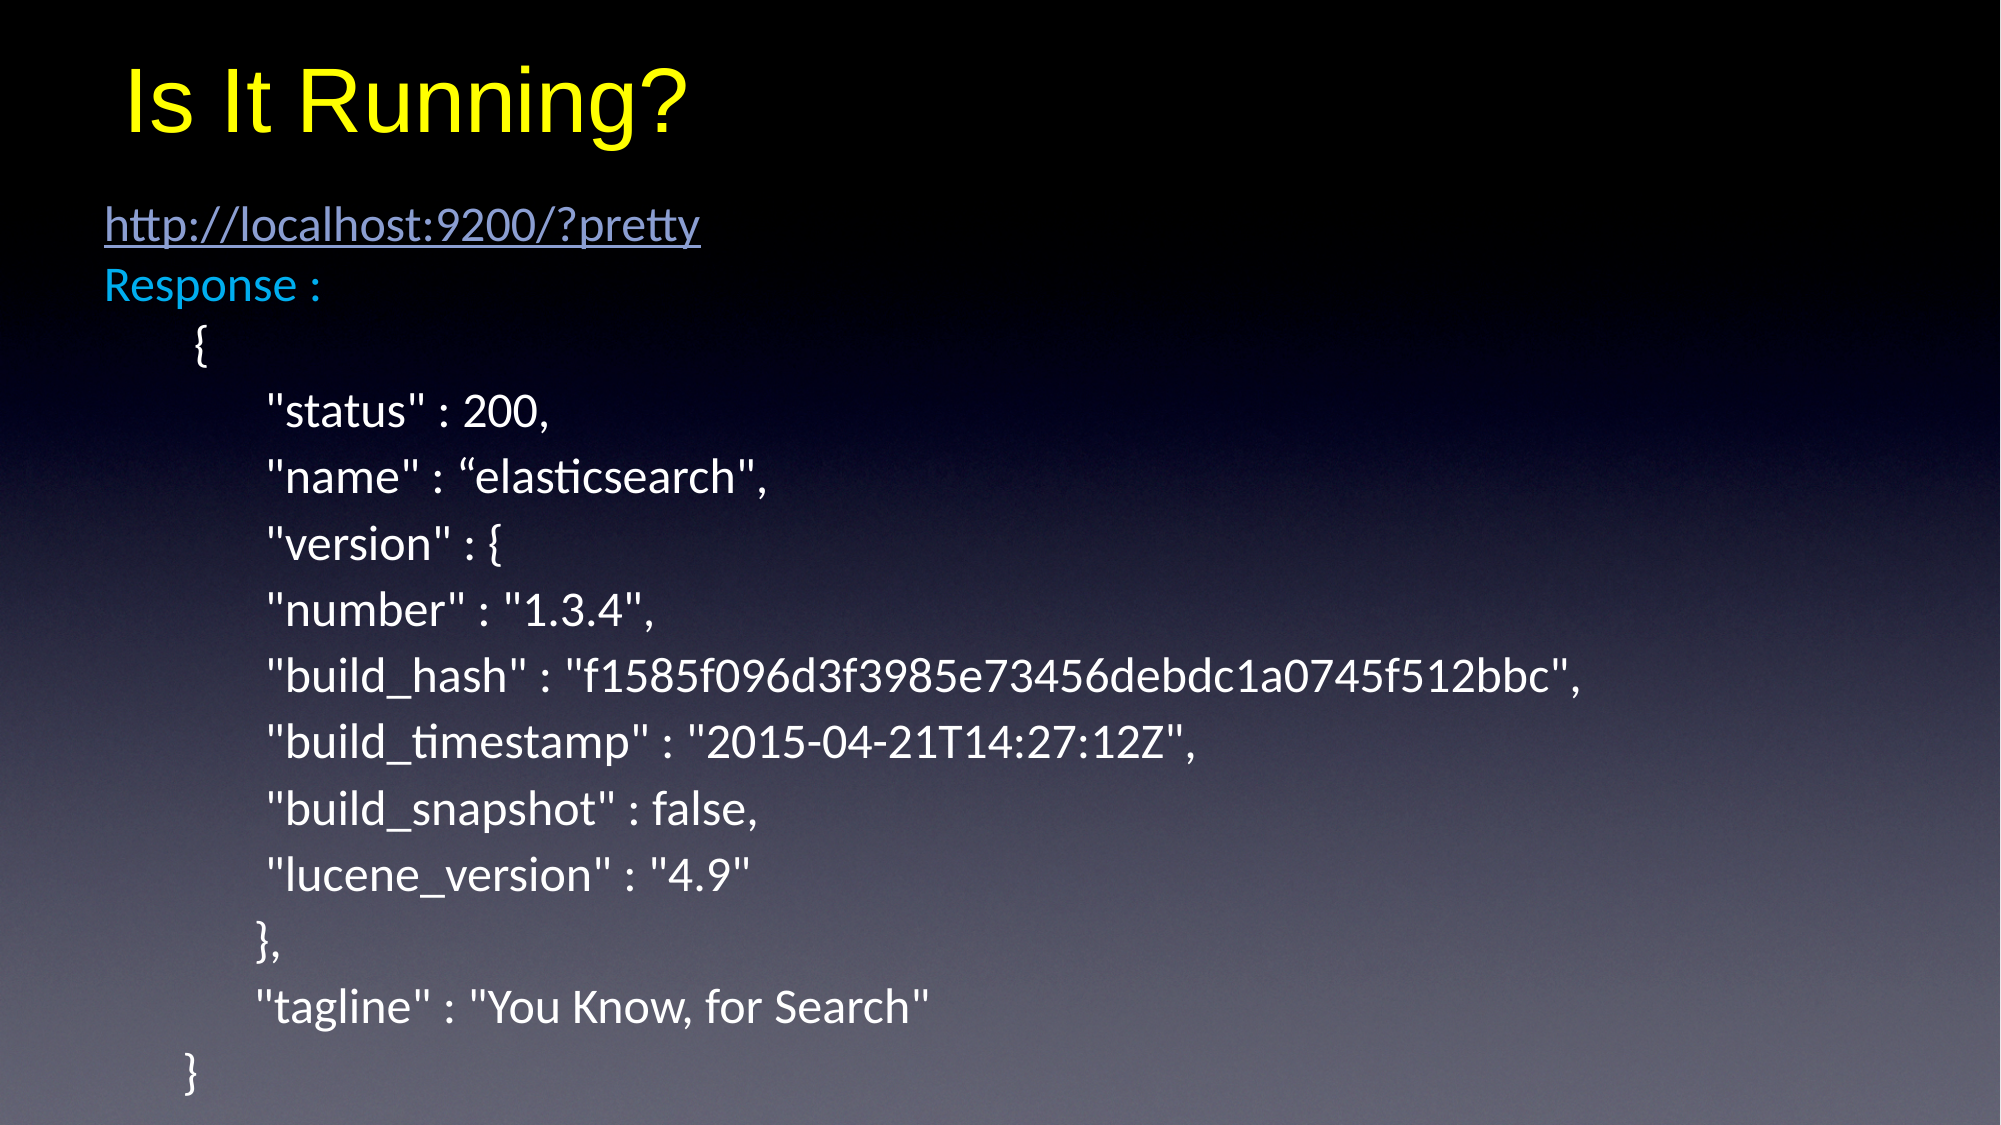

# Is It Running?
http://localhost:9200/?pretty
Response :
        {
	 "status" : 200,
	 "name" : “elasticsearch",
	 "version" : {
	 "number" : "1.3.4",
	 "build_hash" : "f1585f096d3f3985e73456debdc1a0745f512bbc",
	 "build_timestamp" : "2015-04-21T14:27:12Z",
	 "build_snapshot" : false,
	 "lucene_version" : "4.9"
	},
	"tagline" : "You Know, for Search"
       }